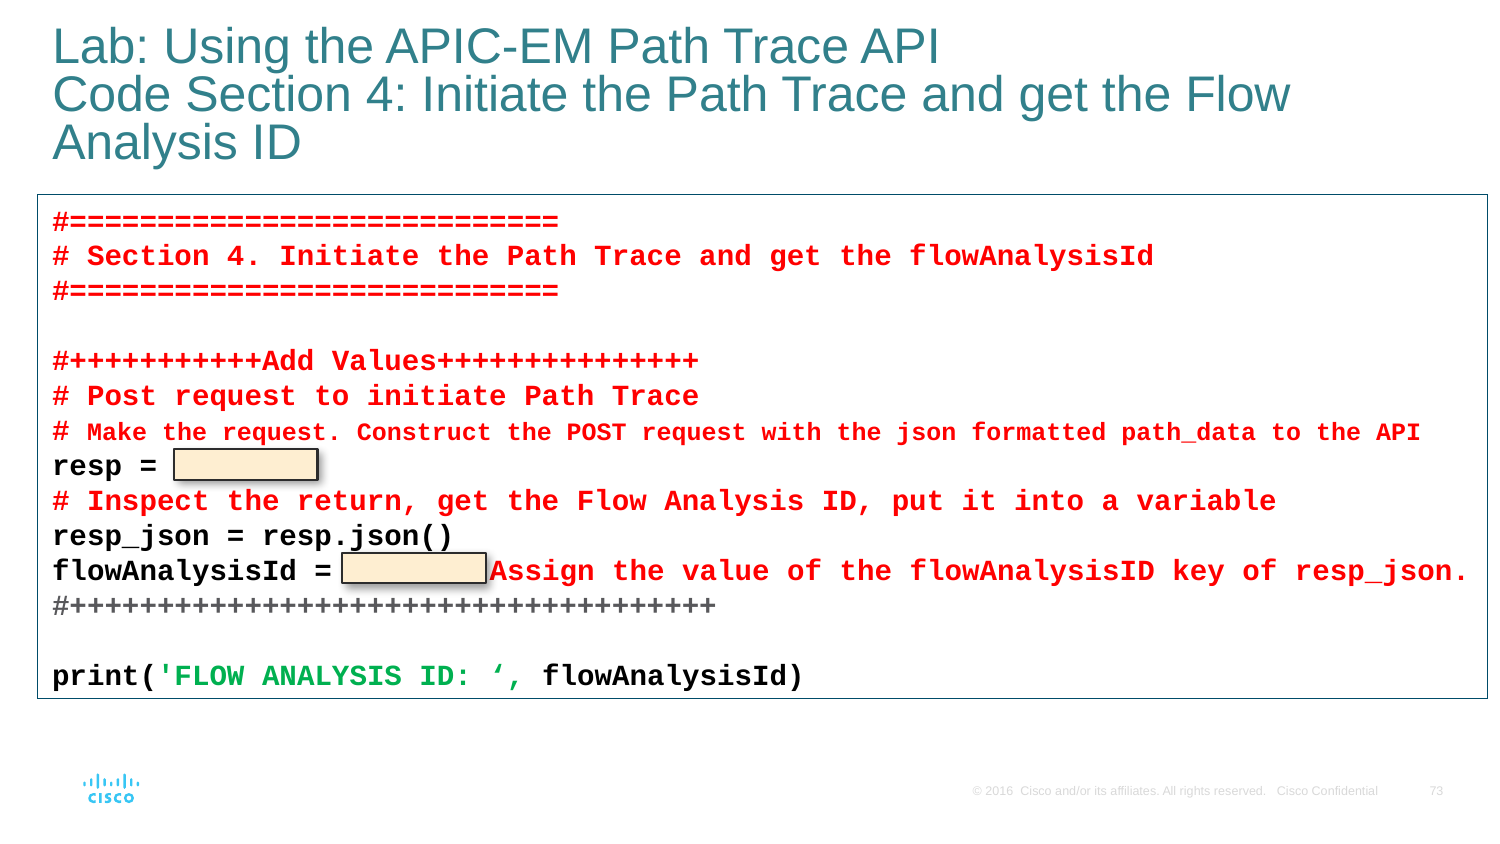

# Lab: Using the APIC-EM Path Trace API Code Section 4: Initiate the Path Trace and get the Flow Analysis ID
#============================
# Section 4. Initiate the Path Trace and get the flowAnalysisId
#============================

#+++++++++++Add Values+++++++++++++++
# Post request to initiate Path Trace
# Make the request. Construct the POST request with the json formatted path_data to the API
resp =
# Inspect the return, get the Flow Analysis ID, put it into a variable
resp_json = resp.json()
flowAnalysisId =       # Assign the value of the flowAnalysisID key of resp_json.
#+++++++++++++++++++++++++++++++++++++

print('FLOW ANALYSIS ID: ‘, flowAnalysisId)